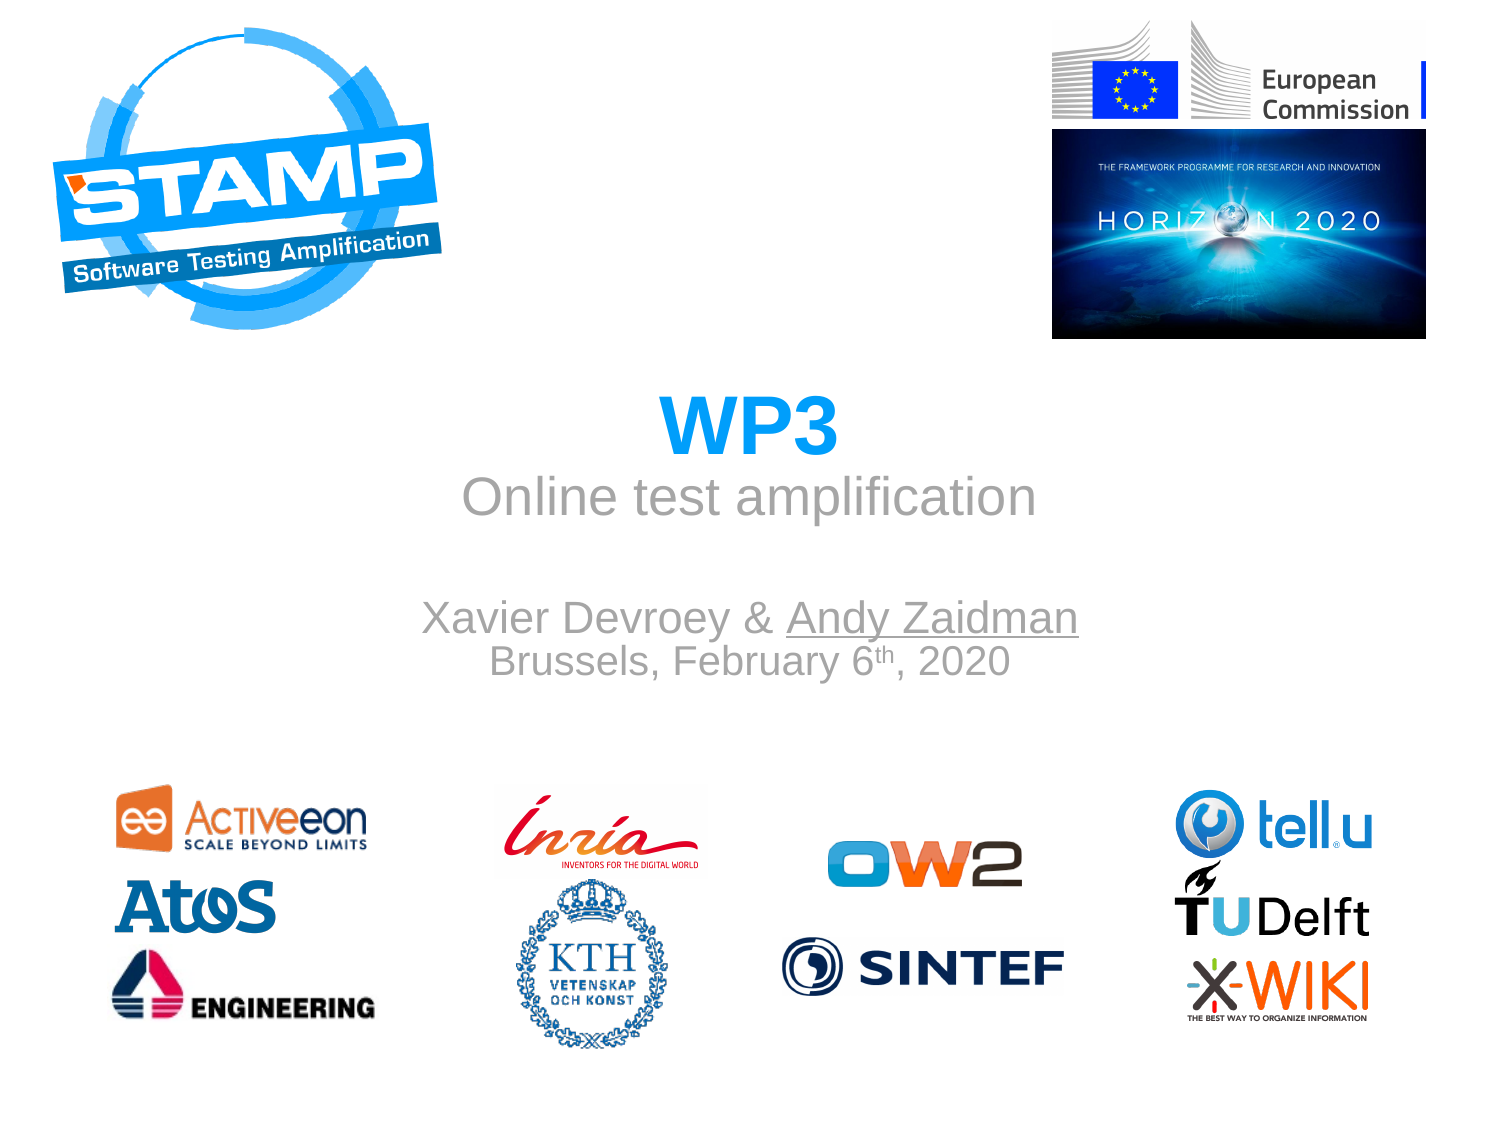

# WP3
Online test amplification
Xavier Devroey & Andy Zaidman
Brussels, February 6th, 2020